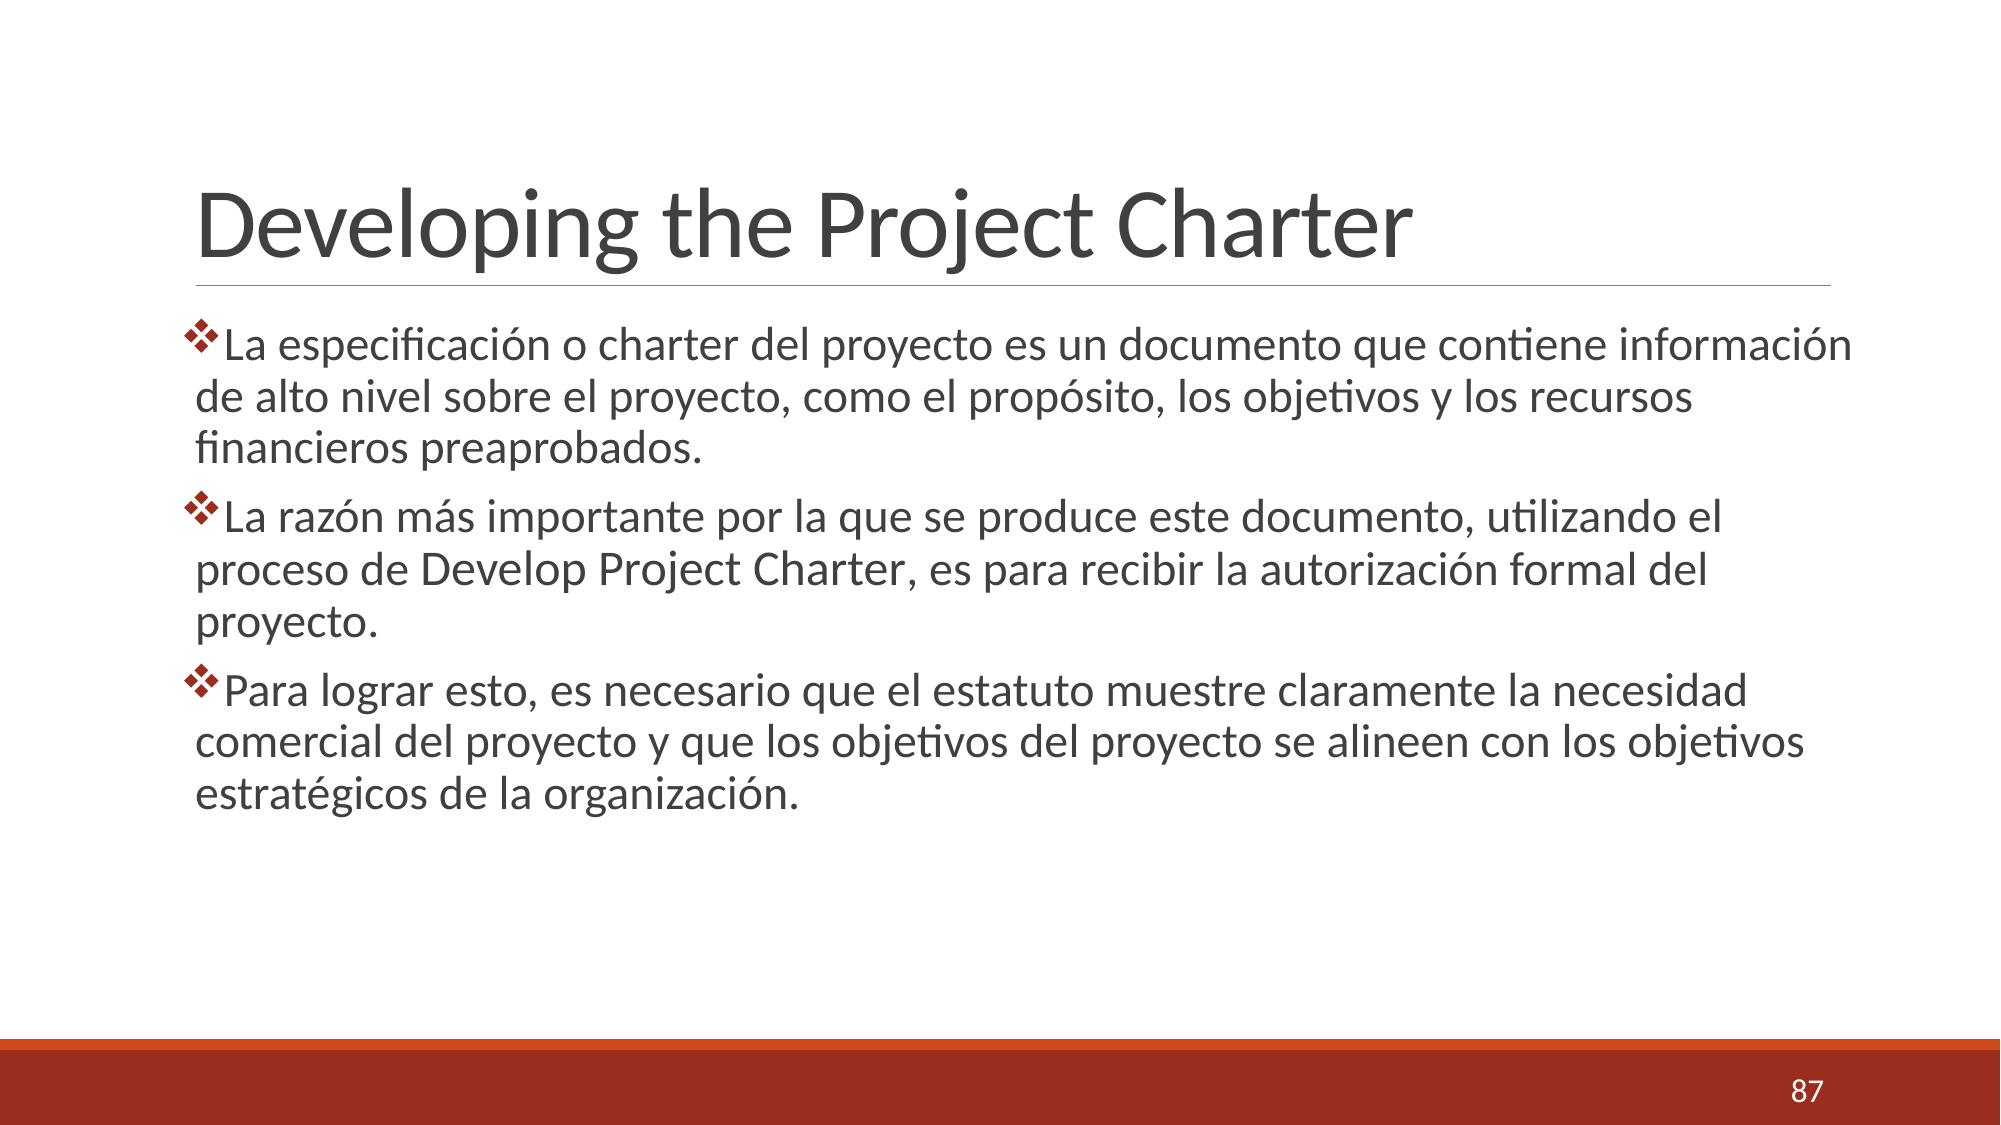

# Developing the Project Charter
La especificación o charter del proyecto es un documento que contiene información de alto nivel sobre el proyecto, como el propósito, los objetivos y los recursos financieros preaprobados.
La razón más importante por la que se produce este documento, utilizando el proceso de Develop Project Charter, es para recibir la autorización formal del proyecto.
Para lograr esto, es necesario que el estatuto muestre claramente la necesidad comercial del proyecto y que los objetivos del proyecto se alineen con los objetivos estratégicos de la organización.
87